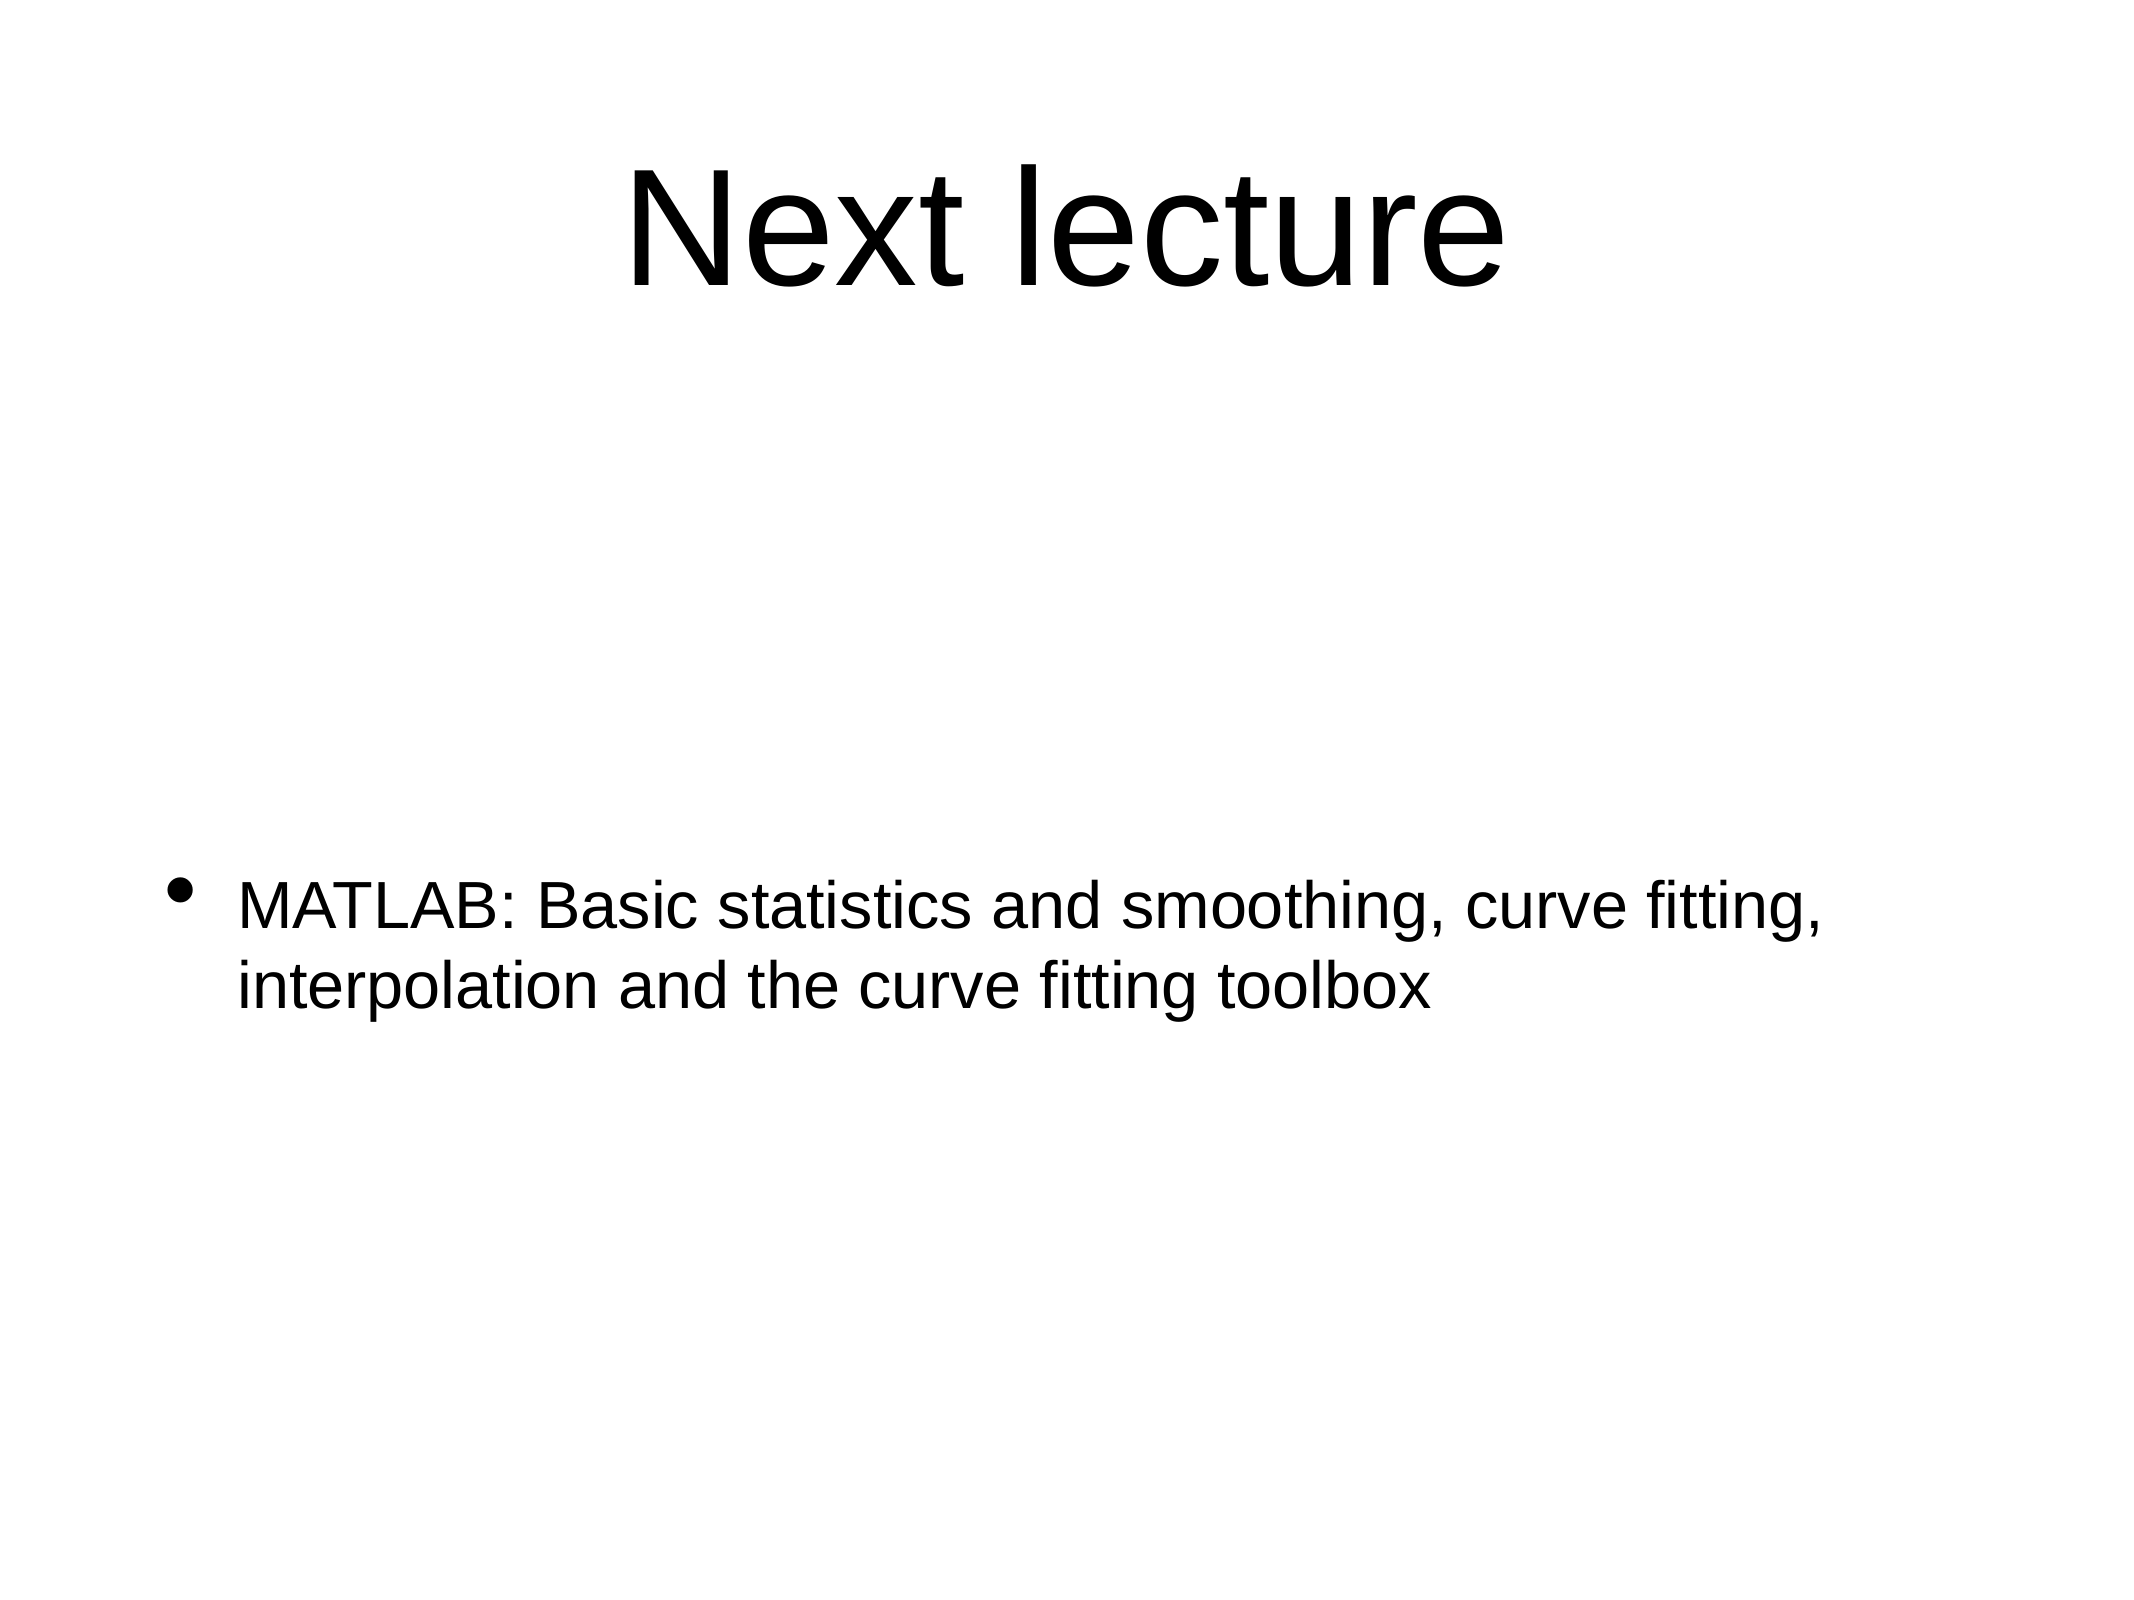

# Next lecture
MATLAB: Basic statistics and smoothing, curve fitting, interpolation and the curve fitting toolbox